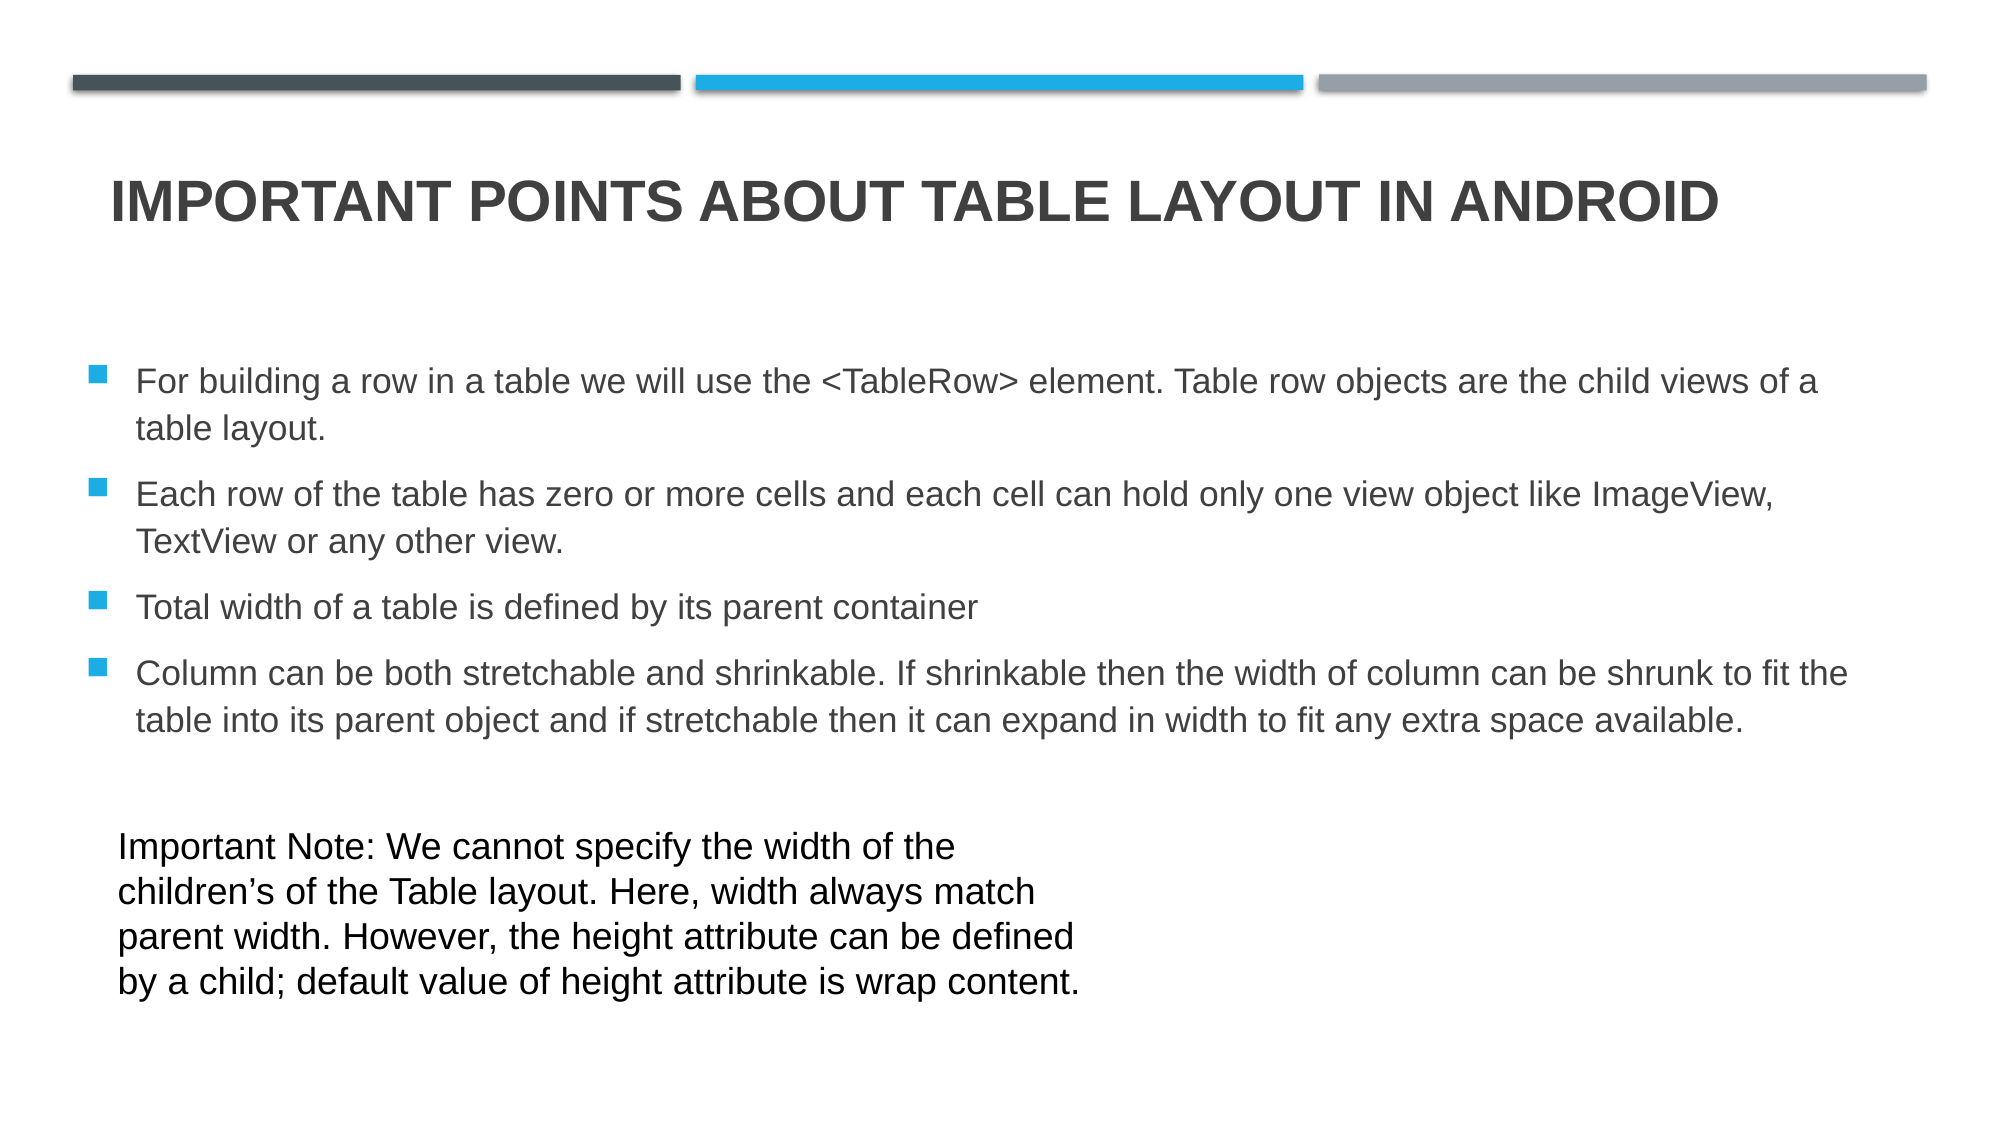

# Important Points About Table Layout In Android
For building a row in a table we will use the <TableRow> element. Table row objects are the child views of a table layout.
Each row of the table has zero or more cells and each cell can hold only one view object like ImageView, TextView or any other view.
Total width of a table is defined by its parent container
Column can be both stretchable and shrinkable. If shrinkable then the width of column can be shrunk to fit the table into its parent object and if stretchable then it can expand in width to fit any extra space available.
Important Note: We cannot specify the width of the children’s of the Table layout. Here, width always match parent width. However, the height attribute can be defined by a child; default value of height attribute is wrap content.